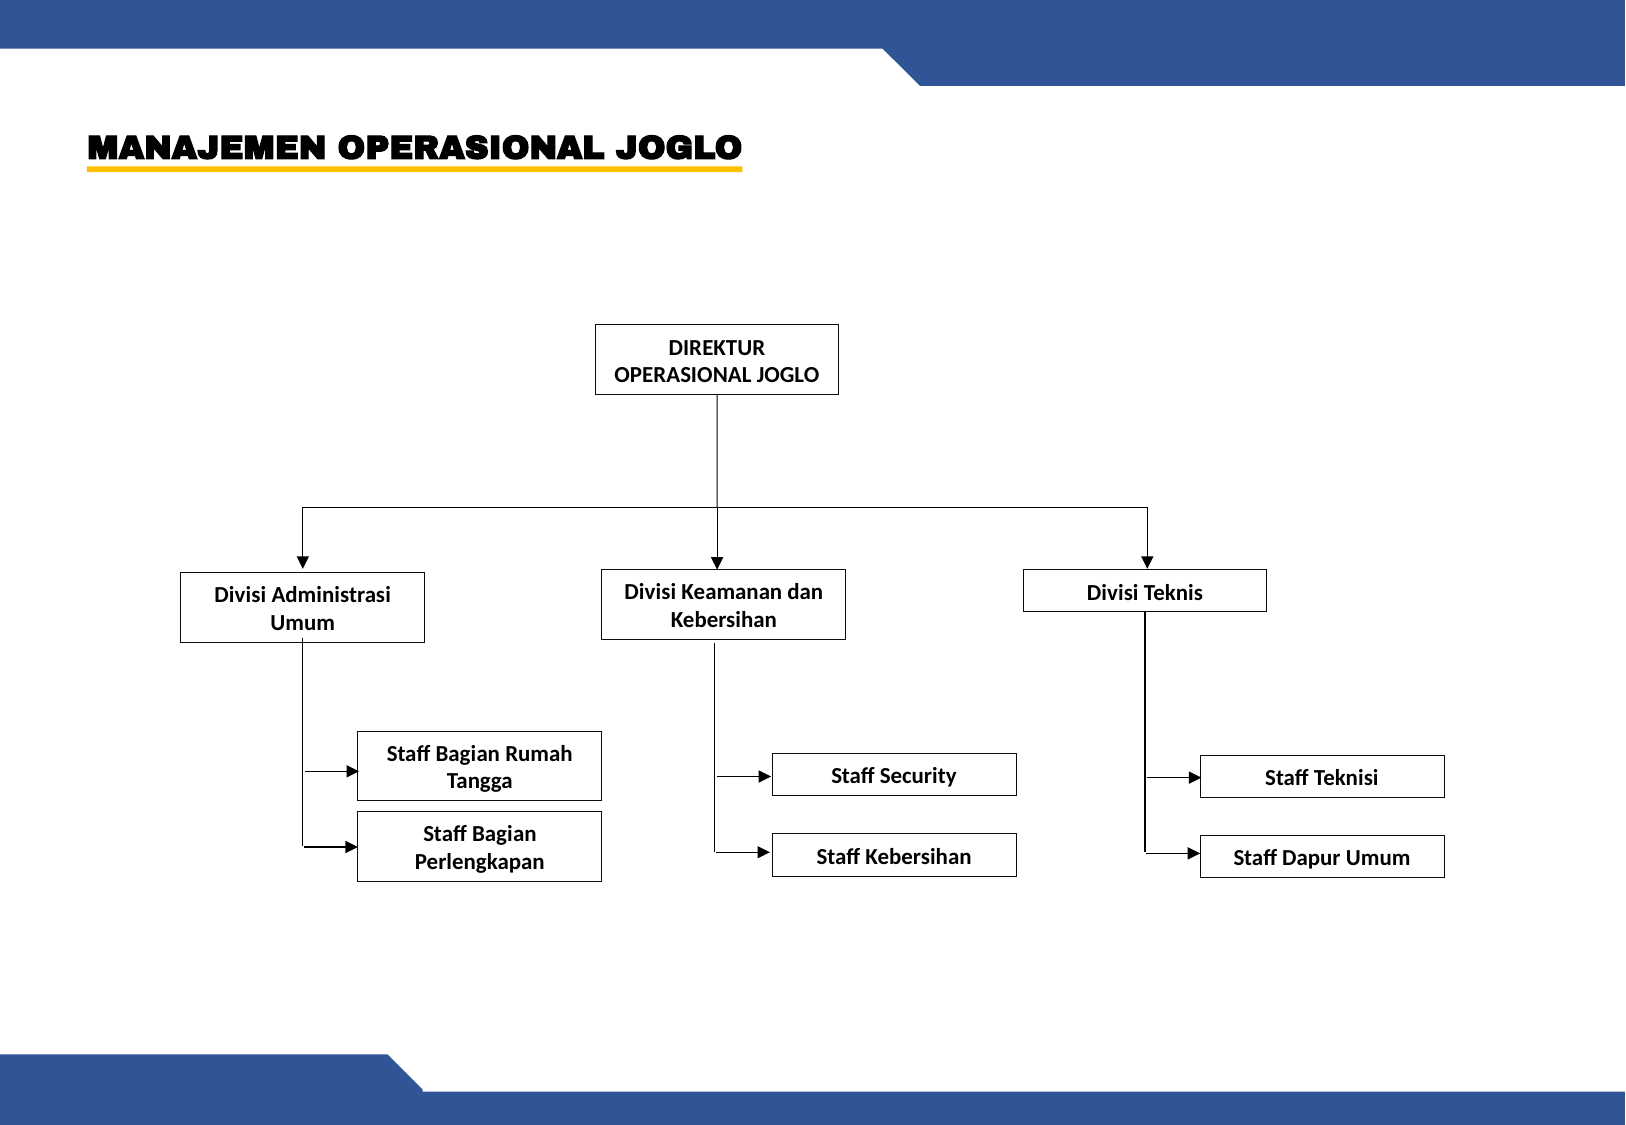

MANAJEMEN OPERASIONAL JOGLO

DIREKTUR OPERASIONAL JOGLO
Divisi Keamanan dan Kebersihan
Divisi Teknis
Divisi Administrasi Umum
Staff Bagian Rumah Tangga
Staff Security
Staff Teknisi
Staff Bagian Perlengkapan
Staff Kebersihan
Staff Dapur Umum